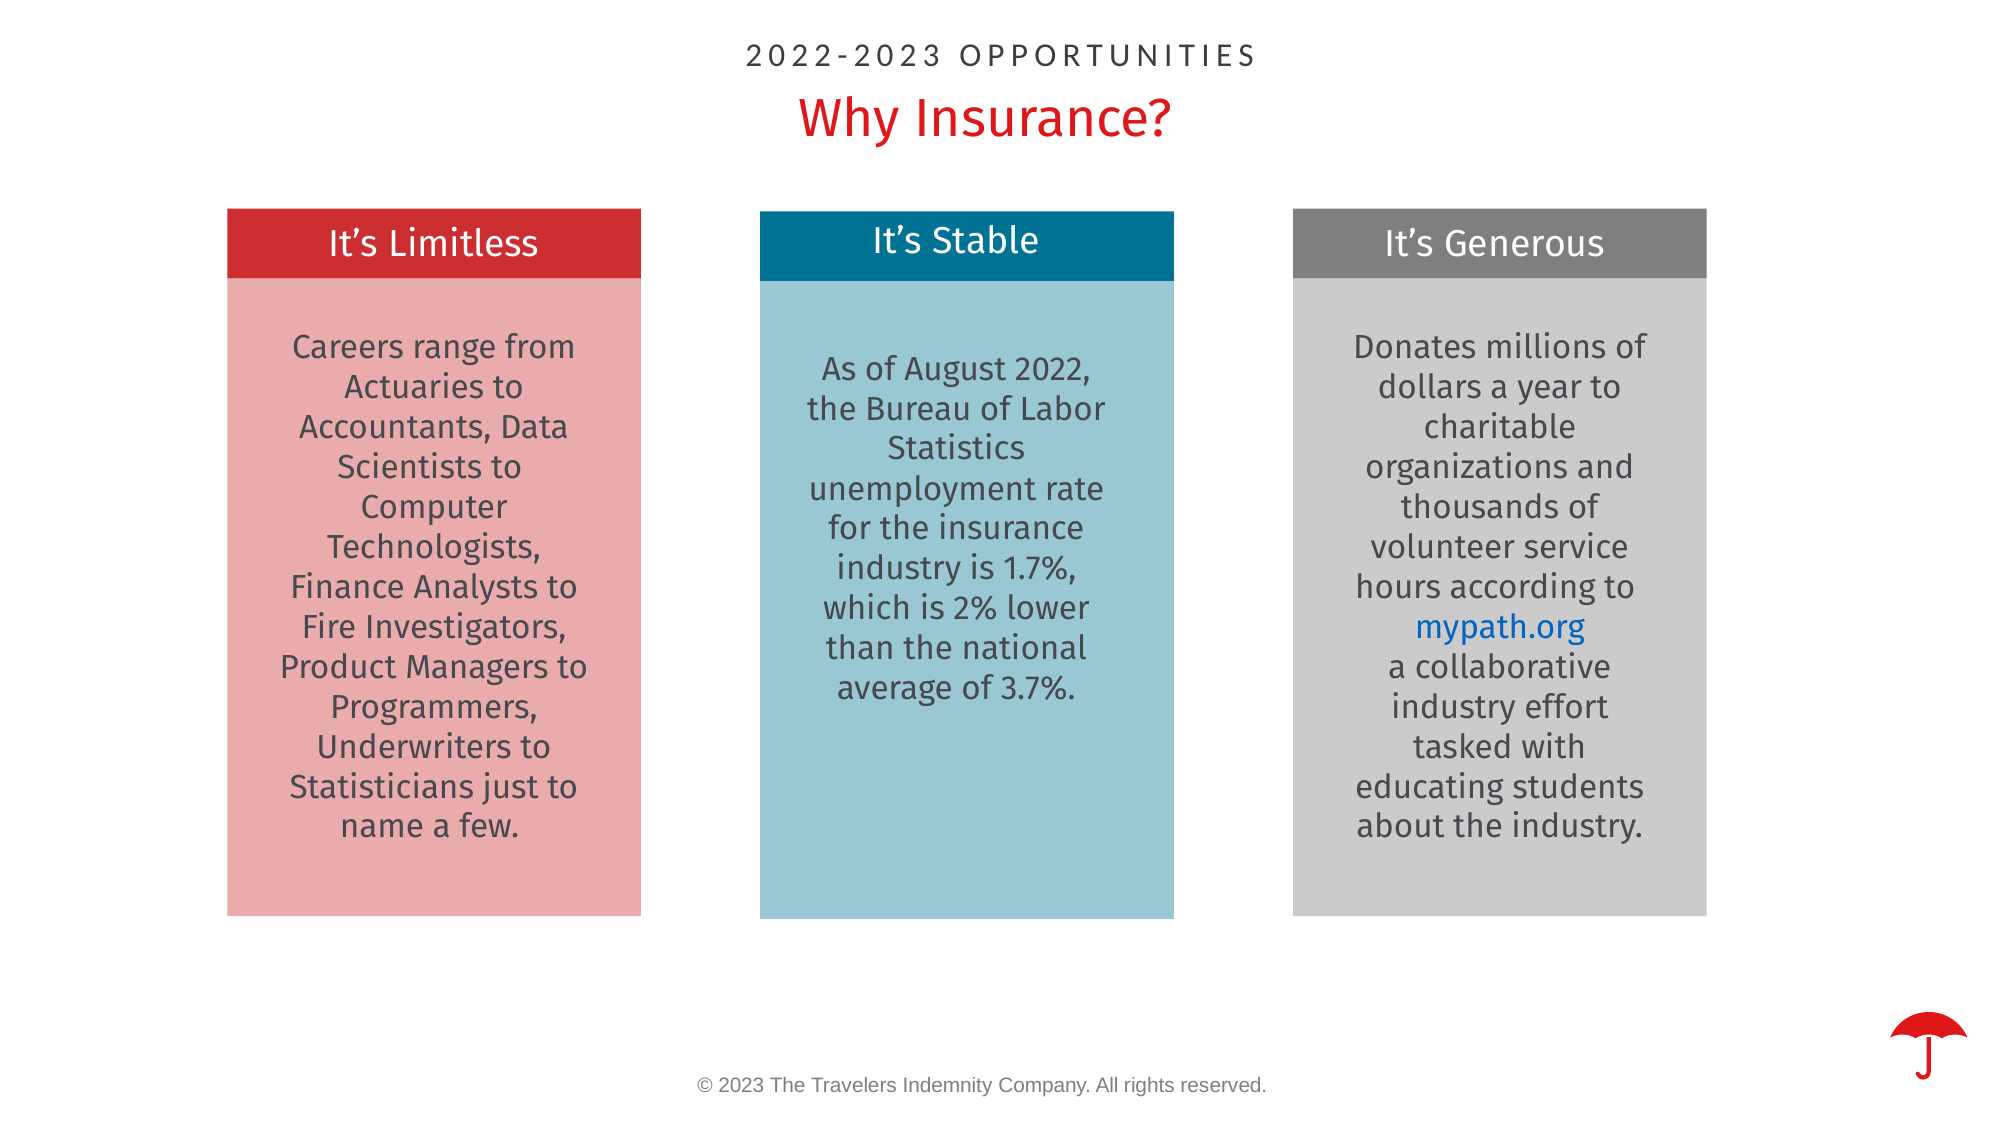

2022-2023 Opportunities
Why Insurance?

It’s Limitless
Careers range from Actuaries to Accountants, Data Scientists to  Computer Technologists, Finance Analysts to Fire Investigators, Product Managers to Programmers, Underwriters to Statisticians just to name a few.

It’s Generous
Donates millions of dollars a year to charitable organizations and thousands of volunteer service hours according to mypath.org
a collaborative industry effort tasked with educating students about the industry.
It’s Stable

As of August 2022, the Bureau of Labor Statistics unemployment rate for the insurance industry is 1.7%, which is 2% lower than the national average of 3.7%.

© 2023 The Travelers Indemnity Company. All rights reserved.